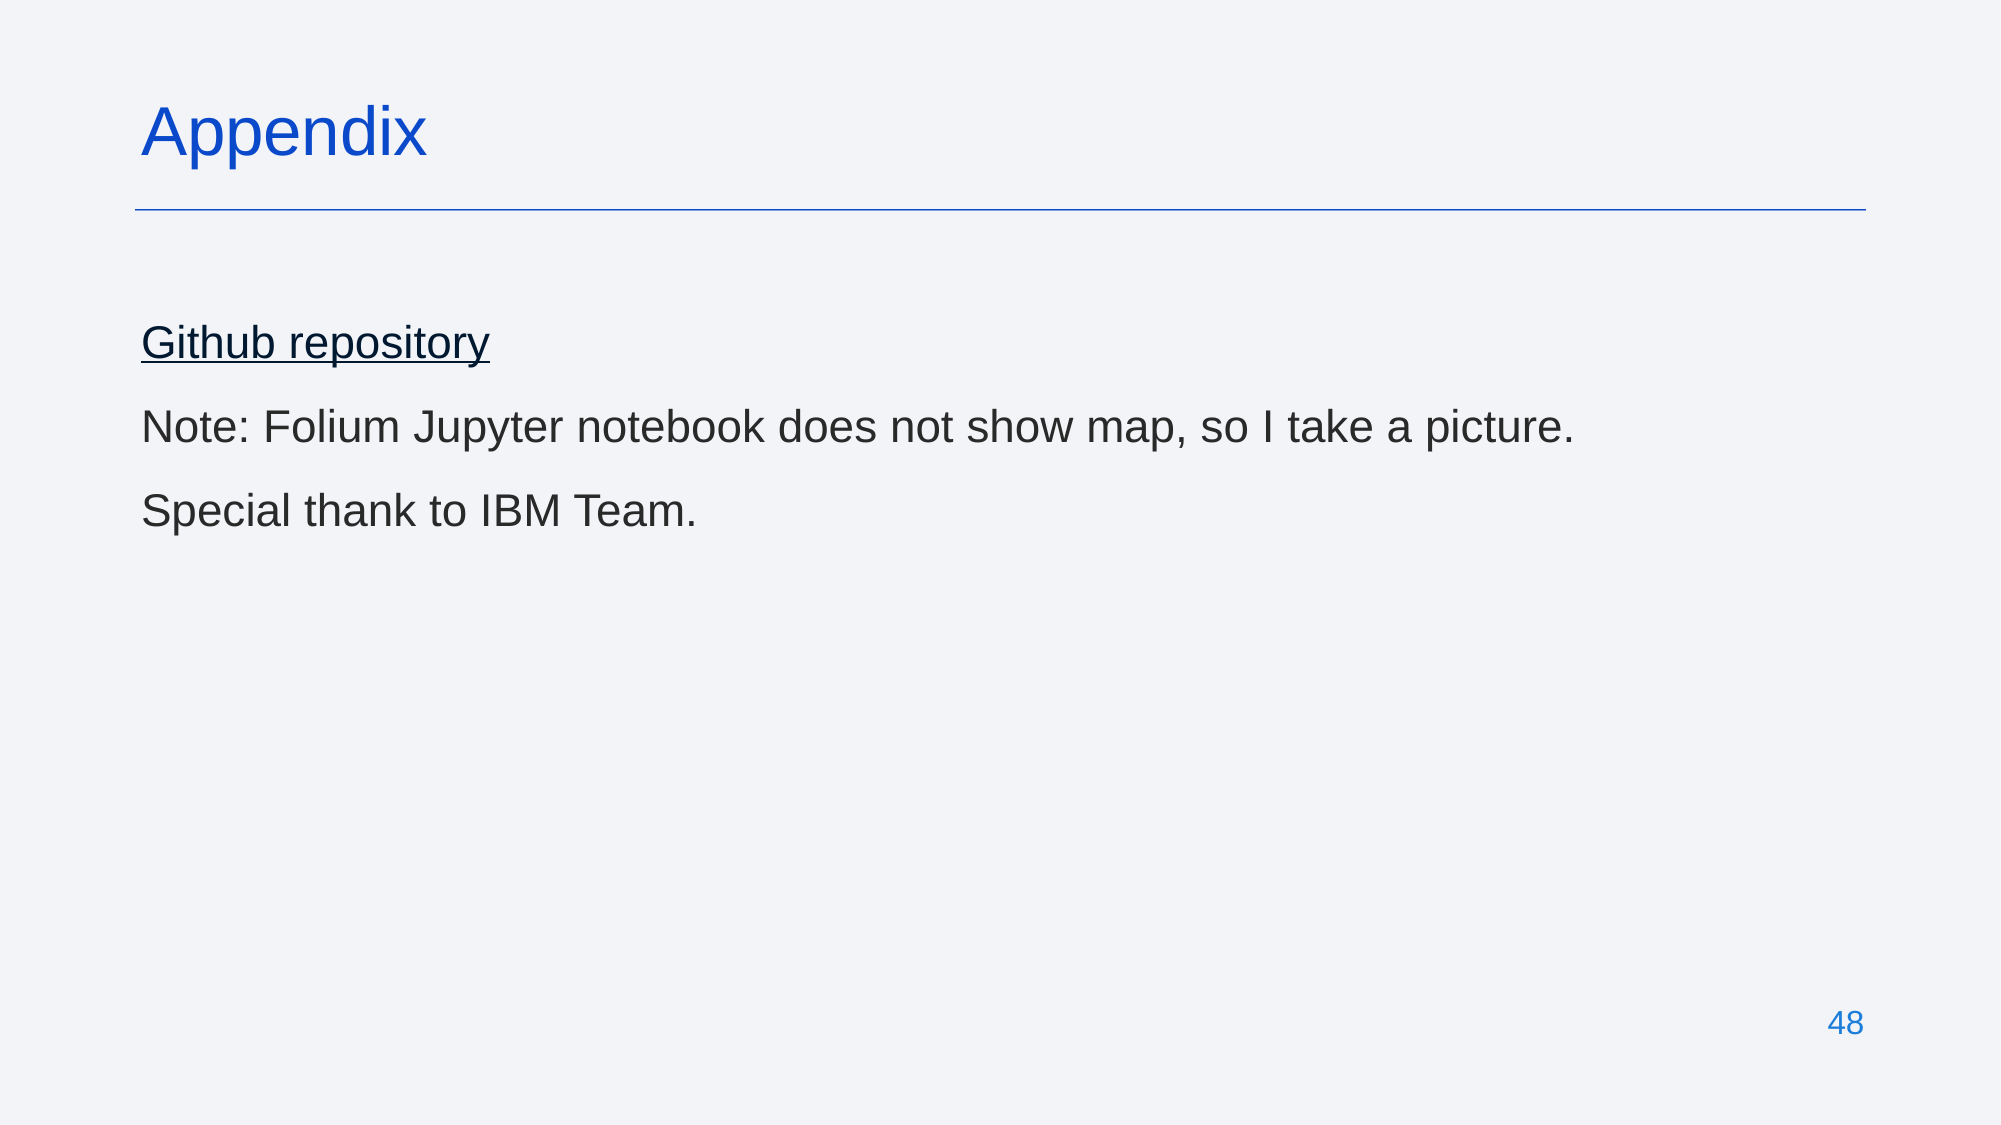

Appendix
Github repository
Note: Folium Jupyter notebook does not show map, so I take a picture.
Special thank to IBM Team.
48